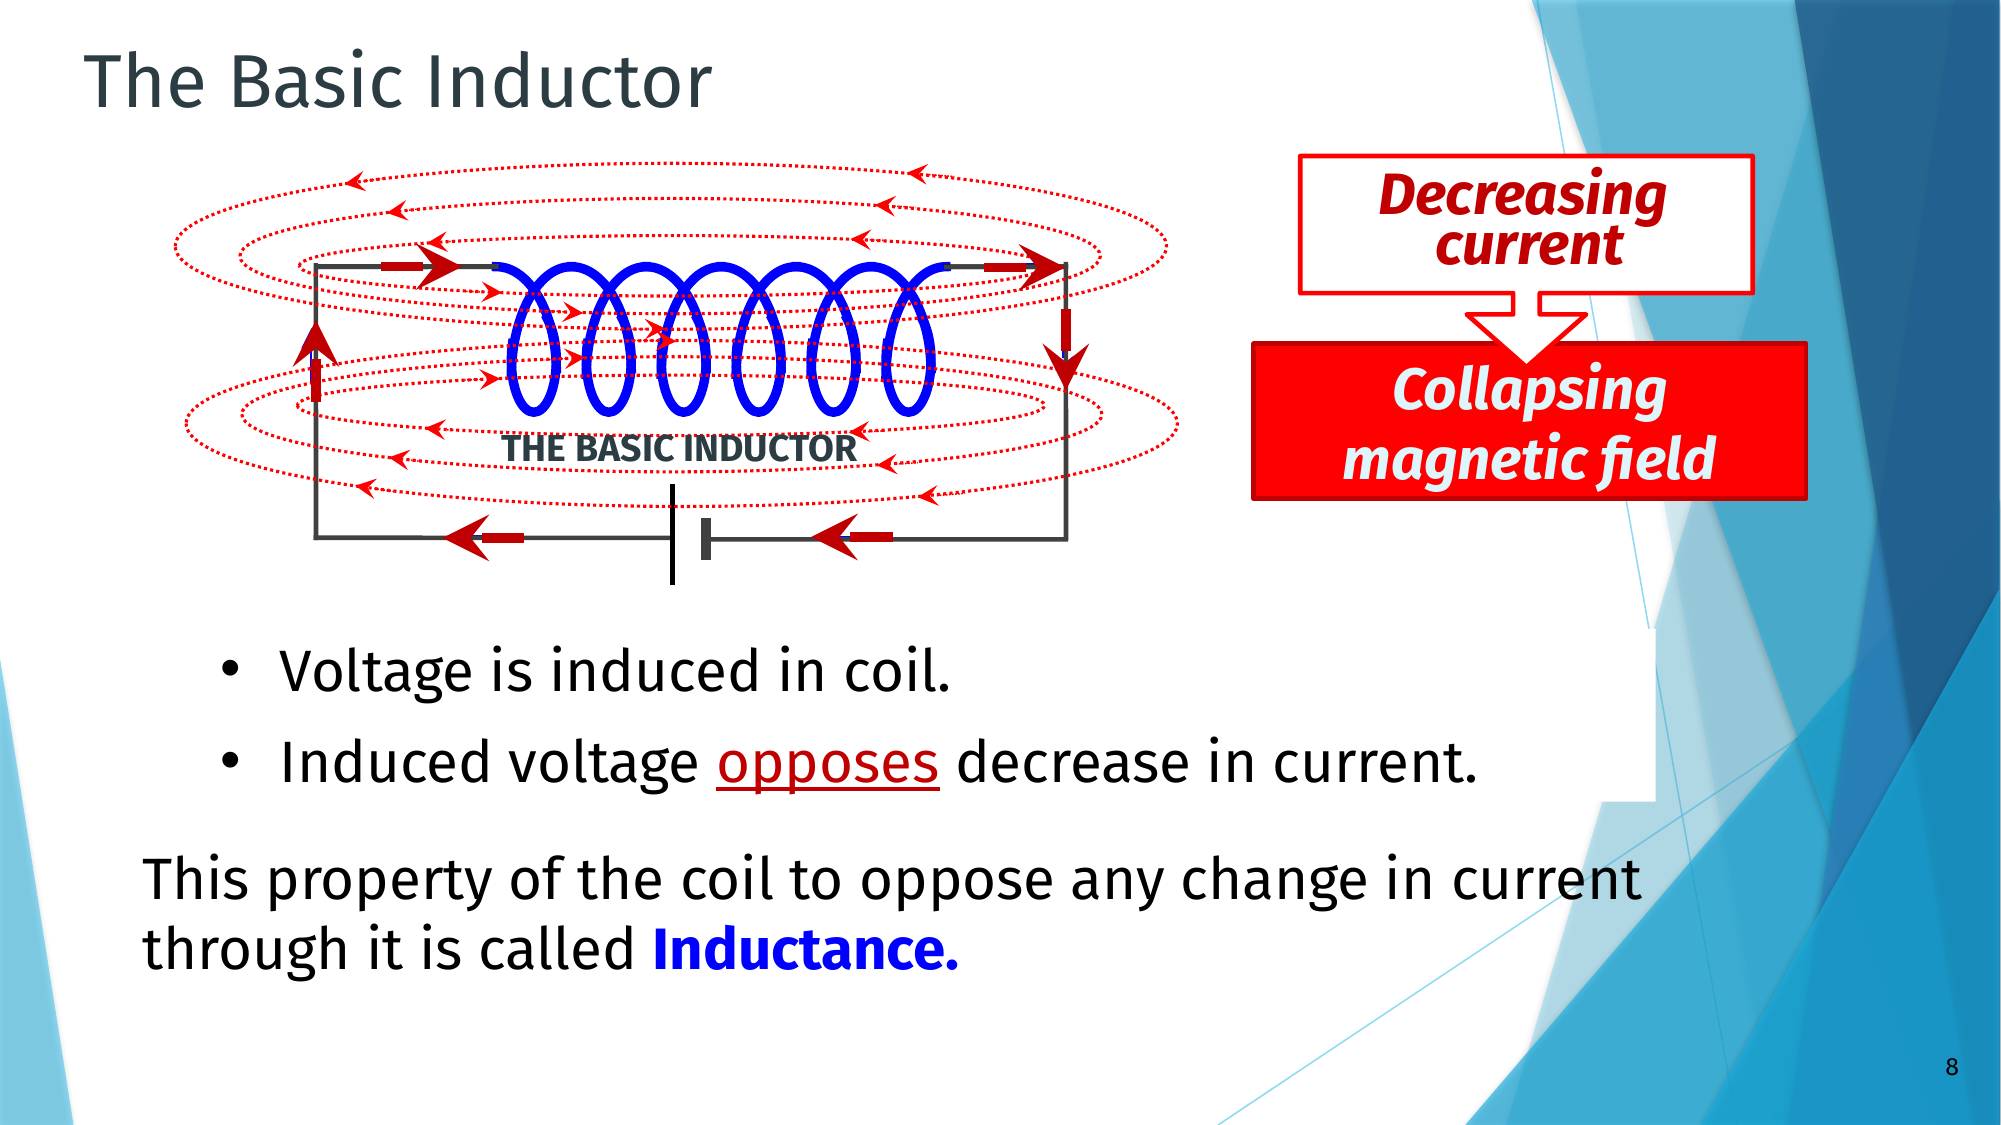

The Basic Inductor

Decreasing
current

Collapsing magnetic field
THE BASIC INDUCTOR
Voltage is induced in coil.
Induced voltage opposes decrease in current.
This property of the coil to oppose any change in current through it is called Inductance.
8